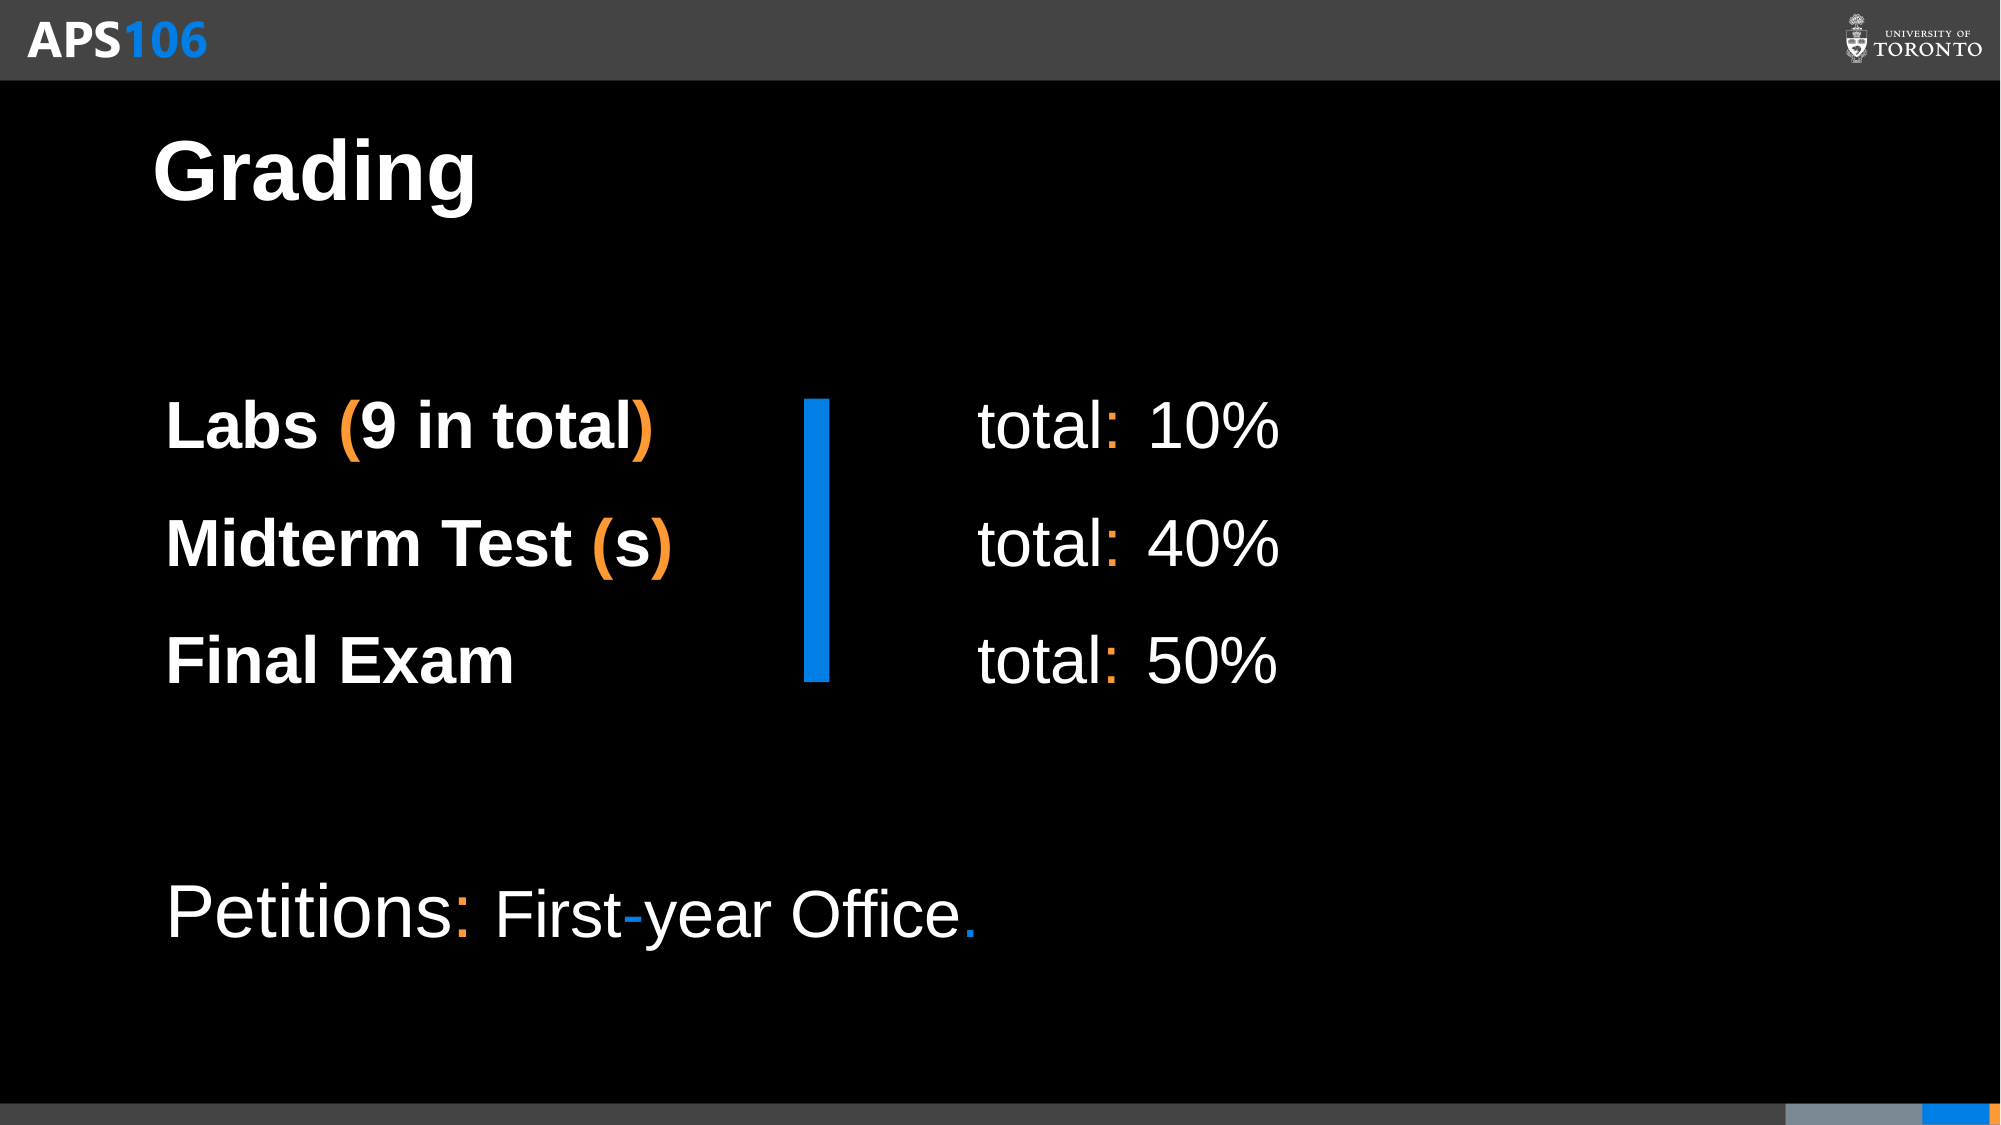

# Grading
Labs (9 in total)
Midterm Test (s)
Final Exam
total: 10%
total: 40%
total: 50%

Petitions: First-year Office.